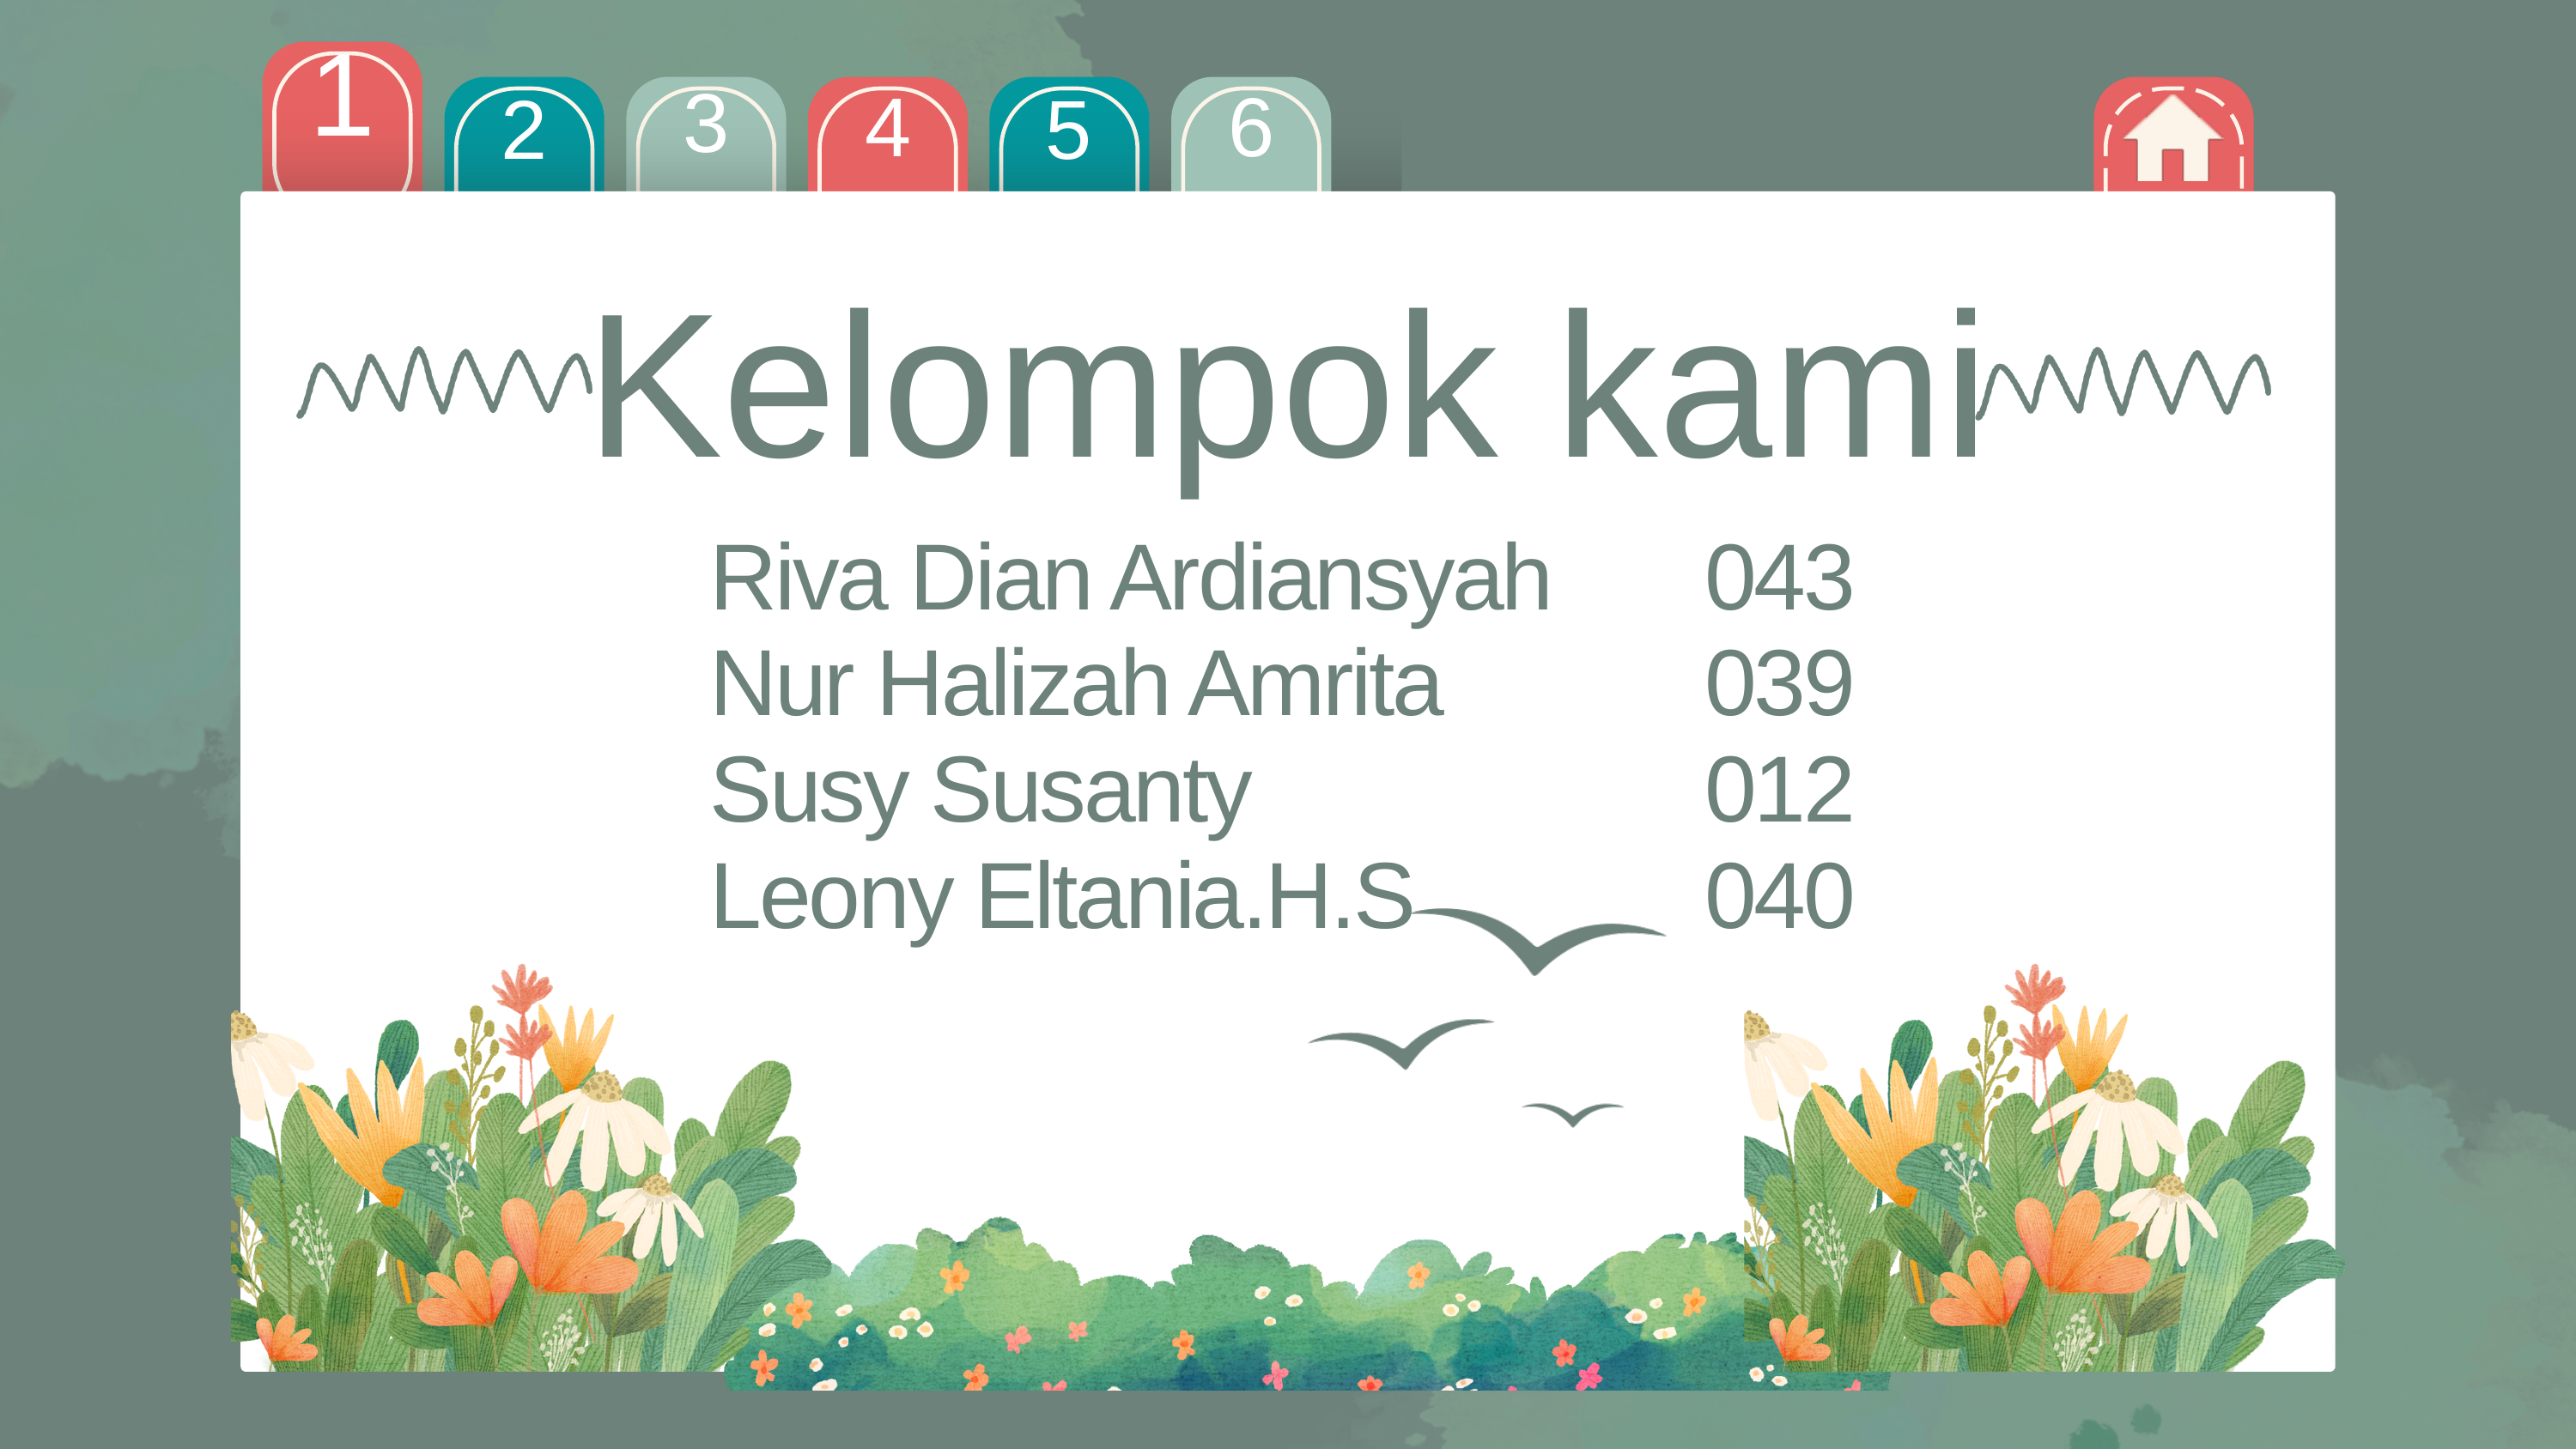

1
3
4
6
2
5

Kelompok kami

Riva Dian Ardiansyah
Nur Halizah Amrita
Susy Susanty
Leony Eltania.H.S
043
039
012
040